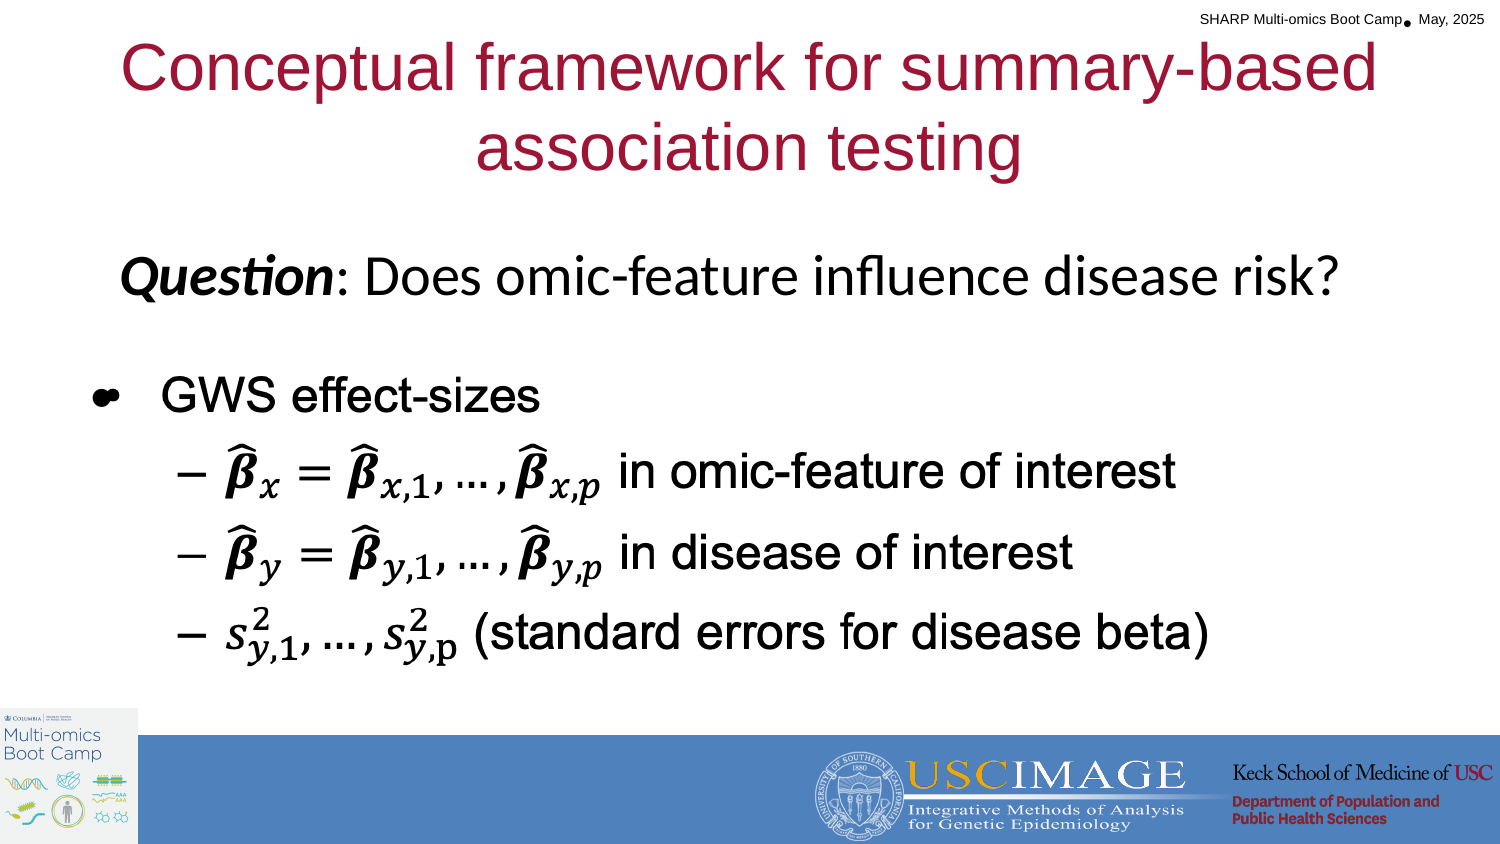

# Conceptual framework for summary-based association testing
Question: Does omic-feature influence disease risk?